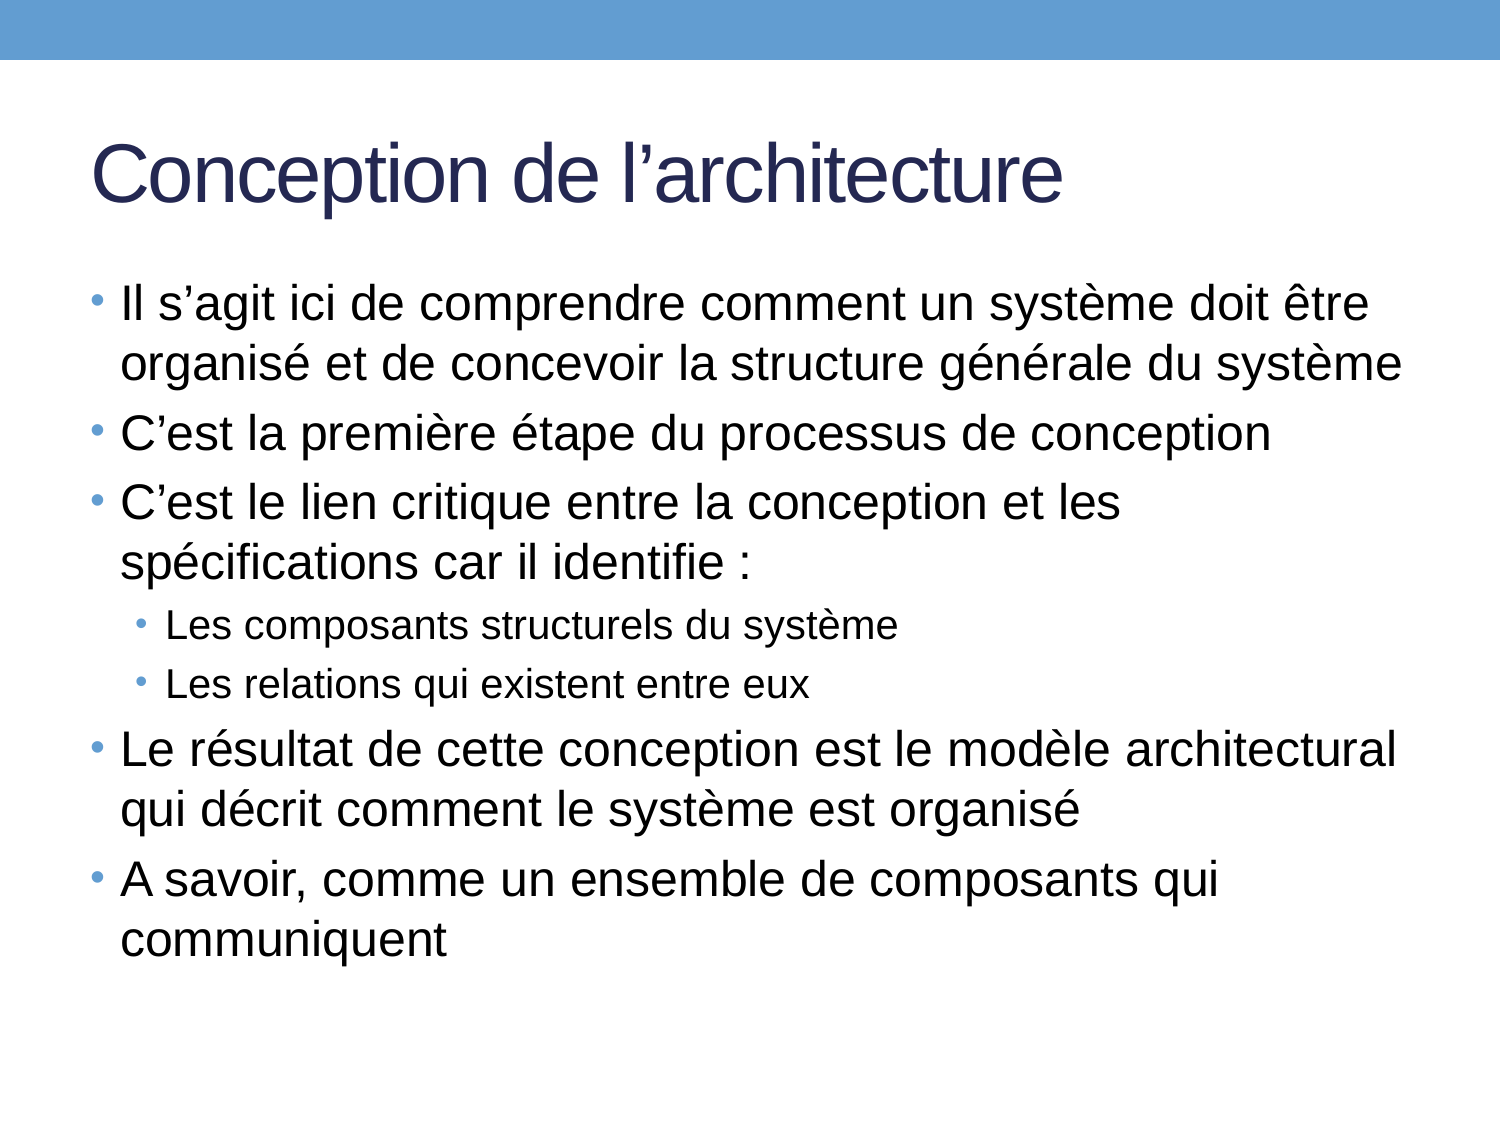

# Conception de l’architecture
Il s’agit ici de comprendre comment un système doit être organisé et de concevoir la structure générale du système
C’est la première étape du processus de conception
C’est le lien critique entre la conception et les spécifications car il identifie :
Les composants structurels du système
Les relations qui existent entre eux
Le résultat de cette conception est le modèle architectural qui décrit comment le système est organisé
A savoir, comme un ensemble de composants qui communiquent